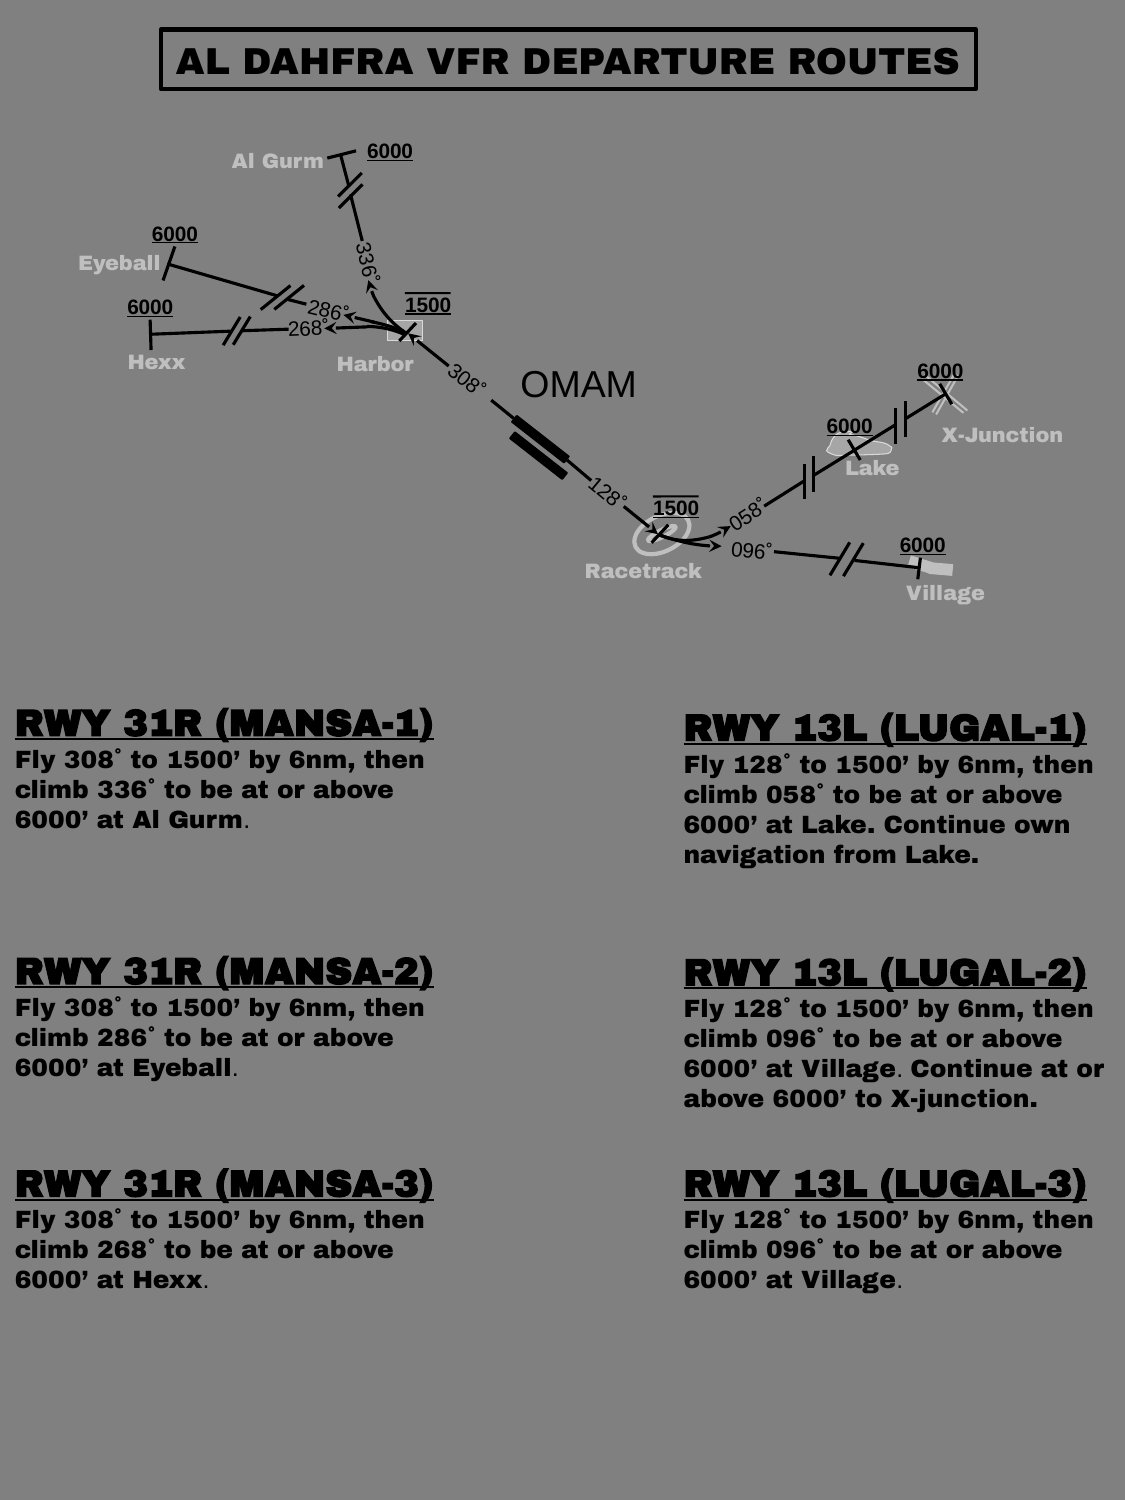

AL DAHFRA VFR DEPARTURE ROUTES
6000
Al Gurm

6000
Eyeball
336˚

286˚
1500
6000
268˚

Hexx
Harbor
OMAM
6000
308˚

6000
X-Junction

Lake
128˚
058˚
1500

096˚
6000
Racetrack

Village
RWY 31R (MANSA-1)
Fly 308˚ to 1500’ by 6nm, then climb 336˚ to be at or above 6000’ at Al Gurm.

RWY 13L (LUGAL-1)
Fly 128˚ to 1500’ by 6nm, then climb 058˚ to be at or above 6000’ at Lake. Continue own navigation from Lake.

RWY 31R (MANSA-2)
Fly 308˚ to 1500’ by 6nm, then climb 286˚ to be at or above 6000’ at Eyeball.

RWY 13L (LUGAL-2)
Fly 128˚ to 1500’ by 6nm, then climb 096˚ to be at or above 6000’ at Village. Continue at or above 6000’ to X-junction.

RWY 31R (MANSA-3)
Fly 308˚ to 1500’ by 6nm, then climb 268˚ to be at or above 6000’ at Hexx.

RWY 13L (LUGAL-3)
Fly 128˚ to 1500’ by 6nm, then climb 096˚ to be at or above 6000’ at Village.